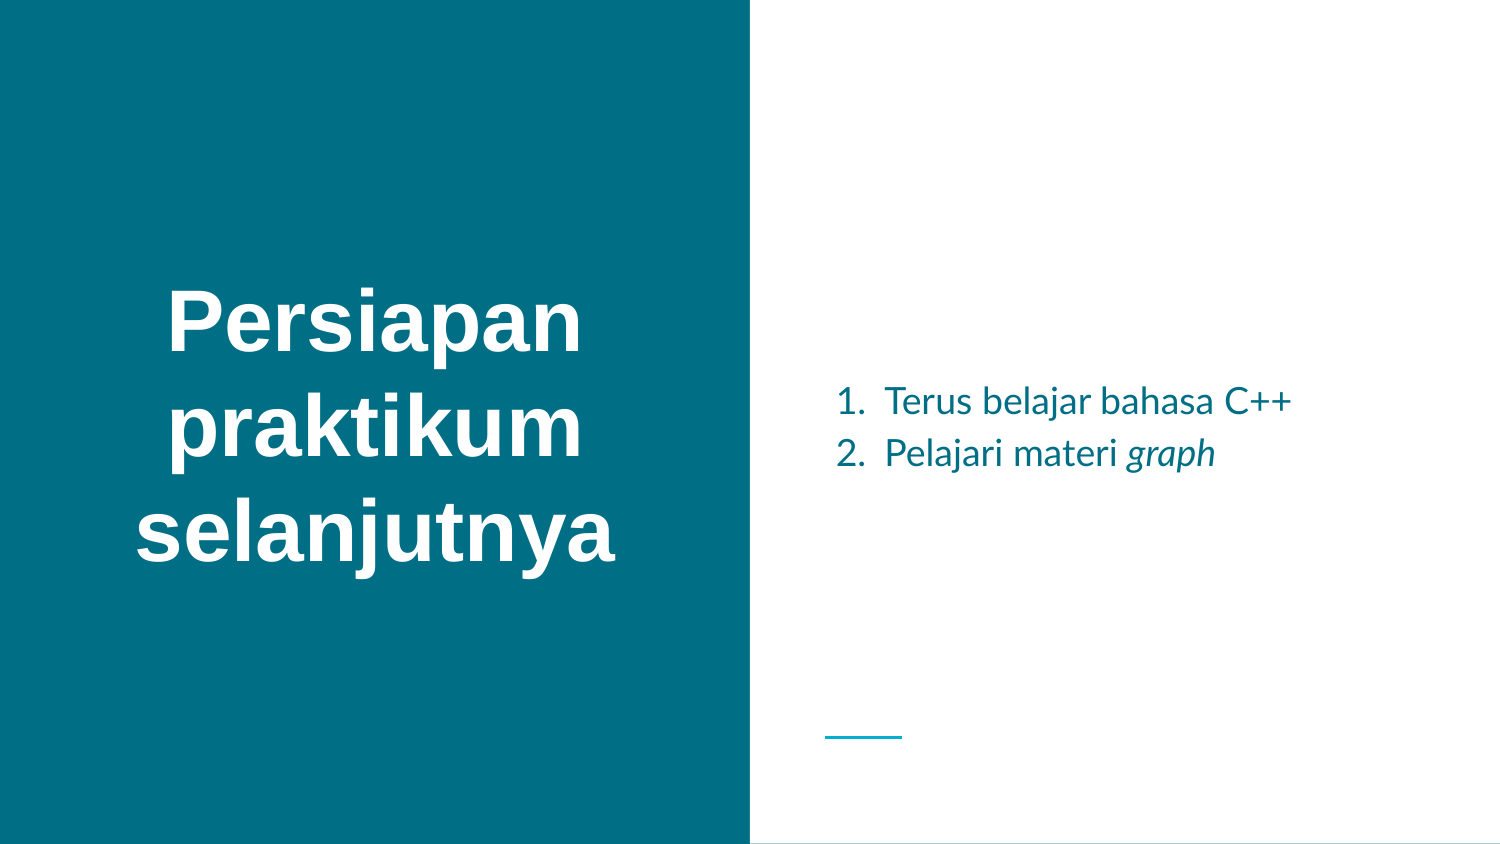

Terus belajar bahasa C++
Pelajari materi graph
# Persiapan praktikum selanjutnya